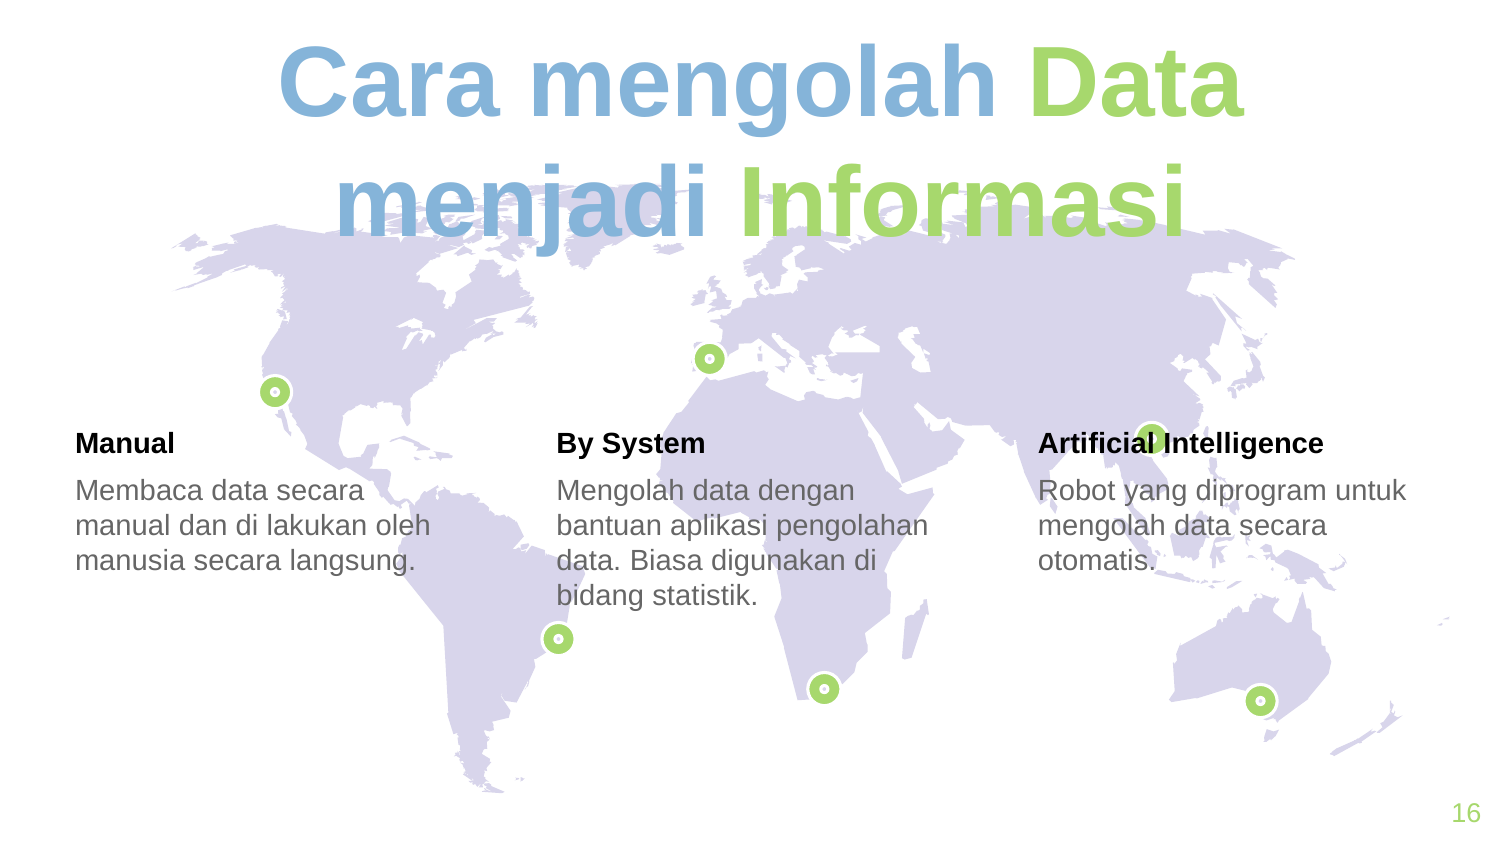

# Cara mengolah Data menjadi Informasi

Manual
Membaca data secara manual dan di lakukan oleh manusia secara langsung.
Artificial Intelligence
Robot yang diprogram untuk mengolah data secara otomatis.

By System
Mengolah data dengan bantuan aplikasi pengolahan data. Biasa digunakan di bidang statistik.

16